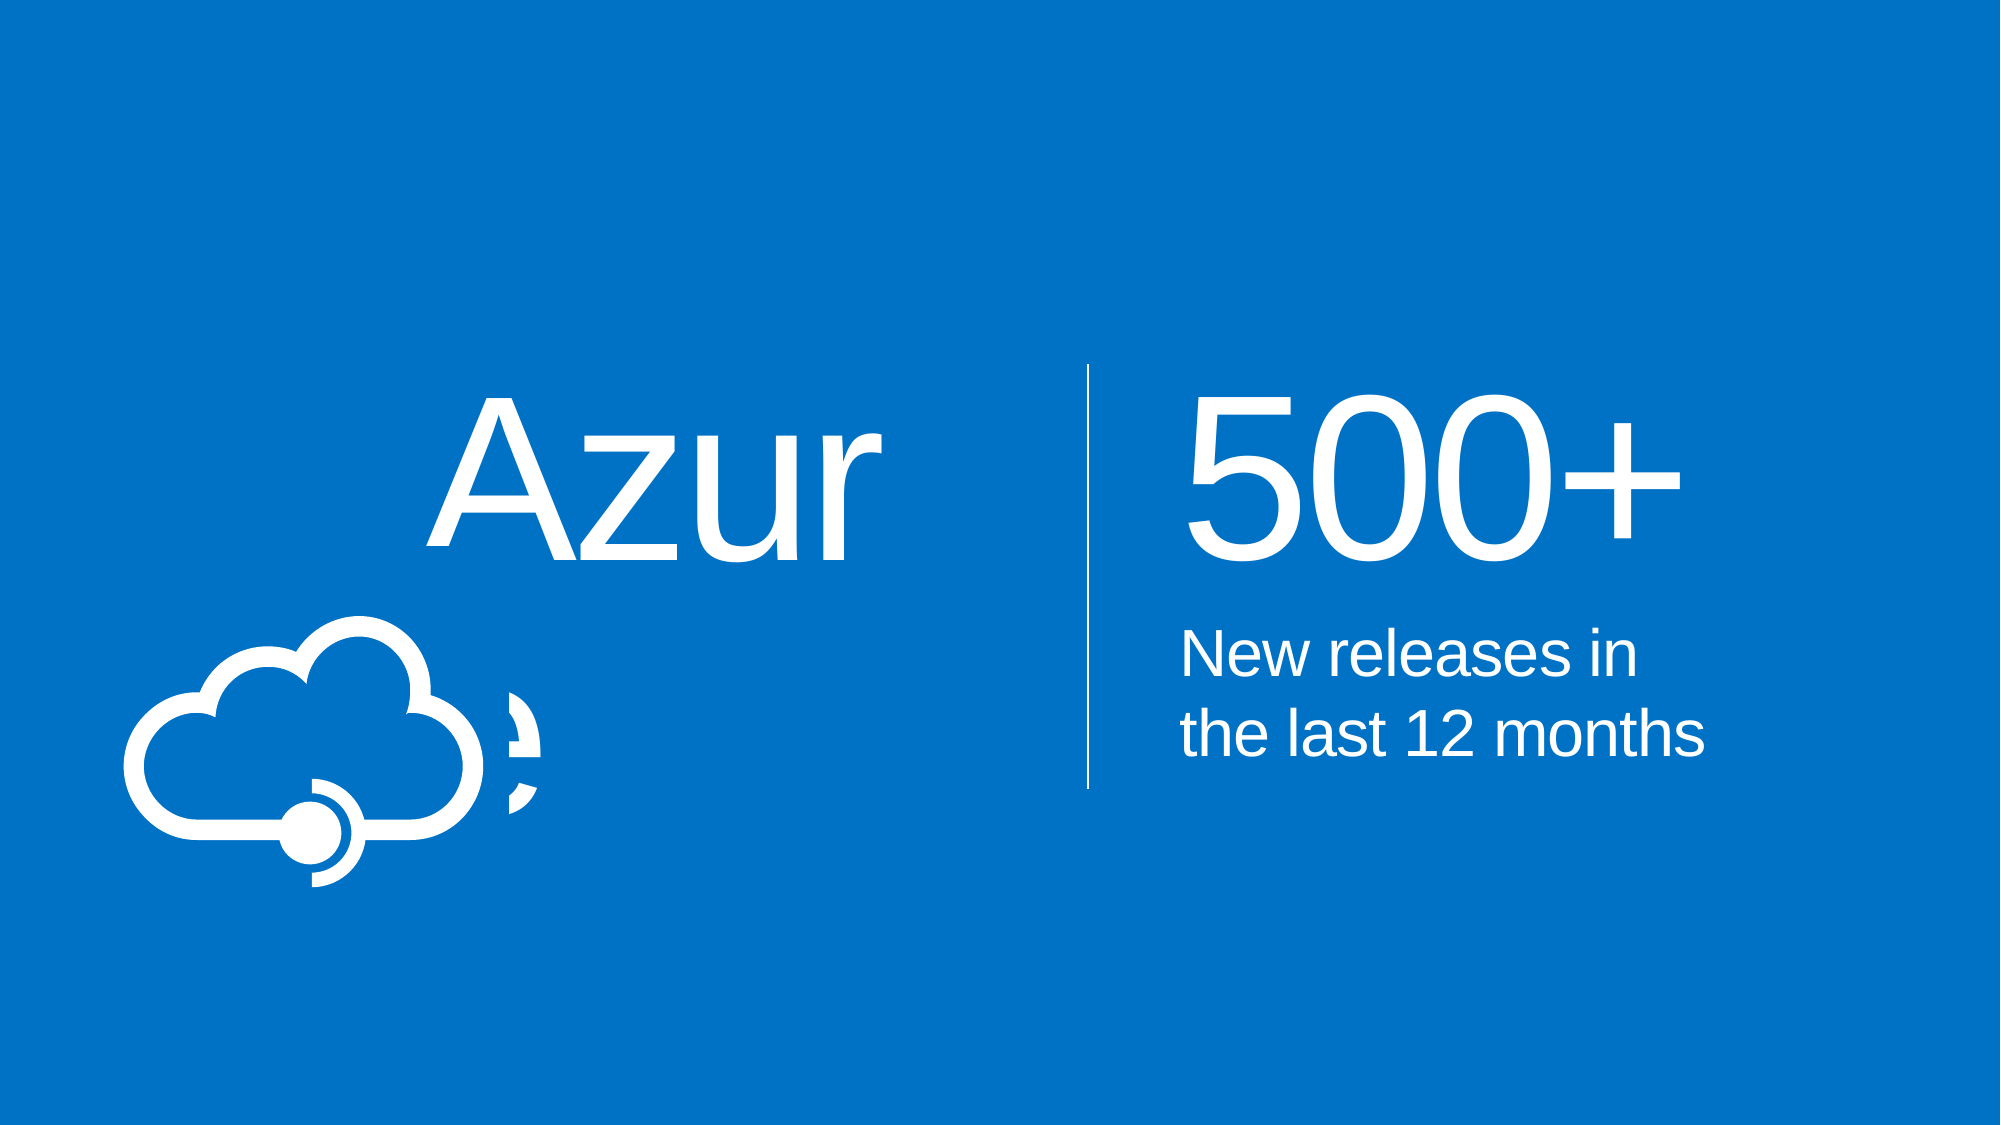

| Azure StorSimple |
| --- |
| Azure in Open |
| Azure Government |
| Azure SQL Database |
| Rights Management (RMS) |
| Azure API Management |
| Azure Site Recovery |
| Azure Automation |
| Instance Level Public Ips |
| Azure Redis Cache |
| Azure Batch |
| Azure Marketplace |
| Azure Data Factory |
| Stream Analytics |
| Event Hubs |
| Operational Insights |
| Premium Storage |
| Virtual Machine Converter 3.0 |
| Cloud Platform System (CPS) |
| Antimalware for Cloud Services and VMs |
| Identity Manager vNext |
| Analytics Platform System (APS) |
| Visual Studio Community 2013 |
| Visual studio 2015 Preview |
| .NET 2015 |
| Azure RemoteApp |
| Azure AD Basic |
| SSD-based instances for Microsoft Azure VMs and Cloud Services |
| Azure SQL Database Auditing |
| Live Channels for Azure Media Services |
| AAD Application Proxy |
| New experiences in Power BI |
| Azure DocumentDB |
| Azure Search |
| HDInsight for Storm Public Preview & GA |
| Azure Zone Redundant Storage |
| HDInsight for Hbase |
| WSSC vNext tech preview |
| Content Protection pub preview |
| Intune - Nov update and Dec update |
| Azure AAD premium features |
| Multi-Factor Auth enhancements |
| Cloudera and Hortonworks on clustered Azure VMs |
| Azure Instance level IP |
| Azure Role Based Access Controls |
| VPN support pub preview |
| TiP Testing pub preview |
| Azure AD Workday A148 Integration |
| Azure Standard SSG |
| ExpressRoute S2S, P2S GA |
| Azure Multiple NICs |
| Azure Networking Appliances |
| Azure Traffic Manager Nested policies |
| Azure VM Image Gallery expansion |
| Azure Vnet |
| Azure Web Jobs |
| VSO datacenter expansion |
| VSO REST Hooks pub preview |
| Australia datacenter |
| Forced Tunneling |
| WSSC Azure Packs |
| Azure G-Serves Instances |
| Azure Key Vault |
| Drivers for SQL Server |
| MDM for Office 365 public preview and GA |
| Azure Media Services Content Protection |
| Azure Mobile Engagement |
| Node.js Tools for Visual Studio |
| Visual Studio 2013 updates |
| Auto-HA for SQL Server VM |
| Auto-Patching and Backup for SQL Server VMs |
| Azure SQL Database Increased Compatibility |
| Azure AD Connect Health pub preview |
| Azure AD MFA Per App / Conditional access pub preview |
| Azure RMS controlled user deployment |
| Azure RMS departmental templates pub preview |
| Azure Site Recovery SAN Replication |
| ASP.NET 5 Preview |
| Azure SDK 2.5.1 |
| Team Foundation Server 2015 preview |
| Azure Machine Learning GA |
| Azure HDInsight for Linux Pub Preview |
| Azure HDInsight Support for Hadoop 2.6 pub preview |
| Azure SQL Database security feature - Data Masking pub preview |
| Azure SQL Database security features - Encryption |
| Azure SQL Database security features - Row Level security |
| Azure AD: API for SIEM |
| Microsoft Intune monthly updates |
| Remote Desktop Client for Windows Phone 8.1 |
| Azure App Service |
| Azure CDN Integration |
| Azure Media Encoder Premium |
| Azure AD Premium & Basic in CSP |
| Azure IoT Suite |
| Windows Server Containers |
| Hyper-V Containers |
| Windows Server Nano Server |
| Azure Media Player GA |
| Azure Service Fabric |
| Azure IoT Suite |
| Azure Site Recovery: Protect VMWare and Physical Servers in Public Preview |
| Azure Backup Generally Available |
| Azure API Management Premium simplifies high availability and massive scale for APIs |
| ExpressRoute for Office 365 |
| Azure Active Directory Dynamic Membership For Groups |
| Automatic Password Change for Social Media Shared Accounts |
| Compute-Intensive A10 and A11 Virtual Machine Instances |
| Remote Desktop app for Windows Phone support for Gateway and Remote Resources |
| Informatica Cloud Agent availability in Linux and Windows Virtual Machines |
| Azure DocumentDB Hadoop Connector |
| Azure HDInsight support for more VM sizes |
| Enterprise-Grade Array-Based Replication and Disaster Recovery with ASR and System Center GA |

500+
New releases in
the last 12 months
500+
New releases in
the last 12 months
# Azure